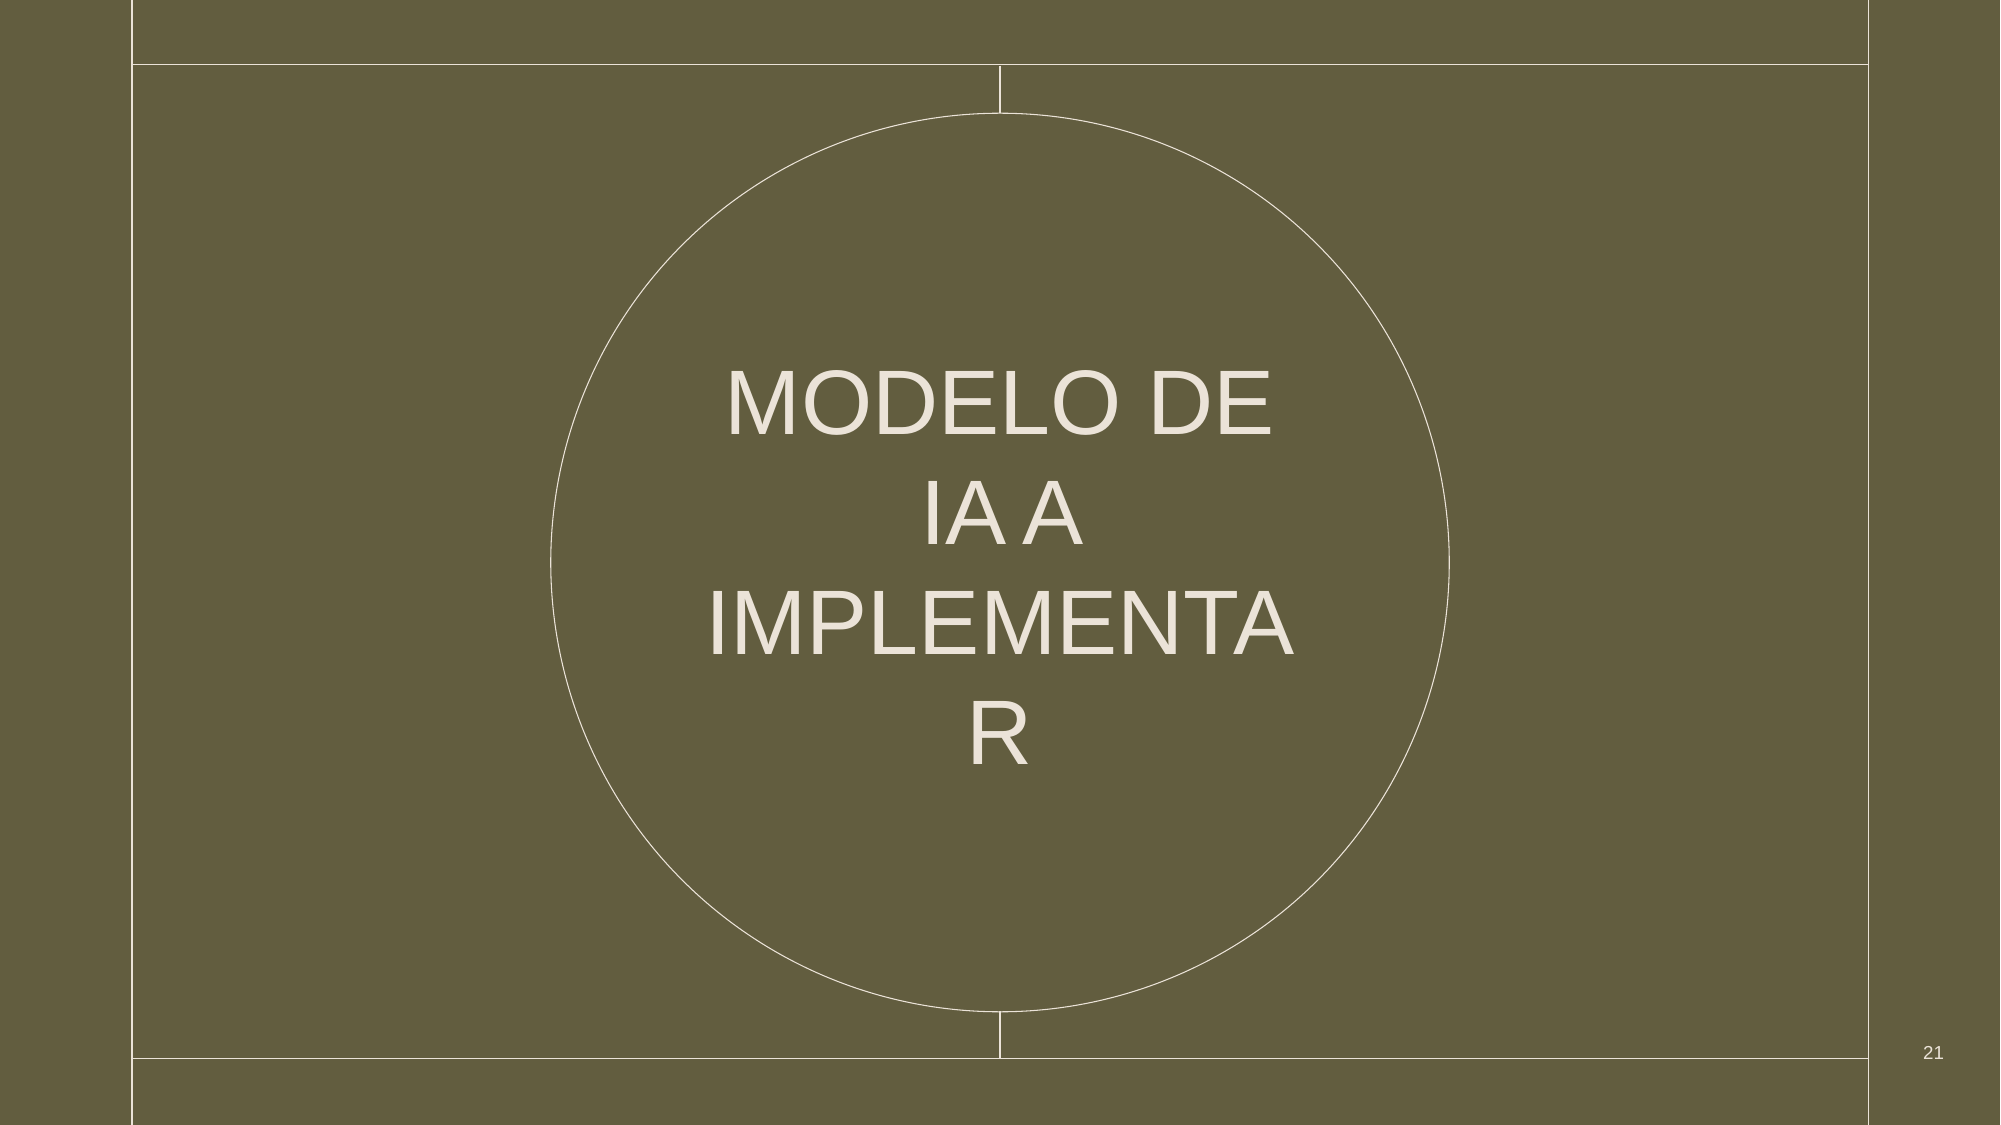

# MODELO DE IA A IMPLEMENTAR
21